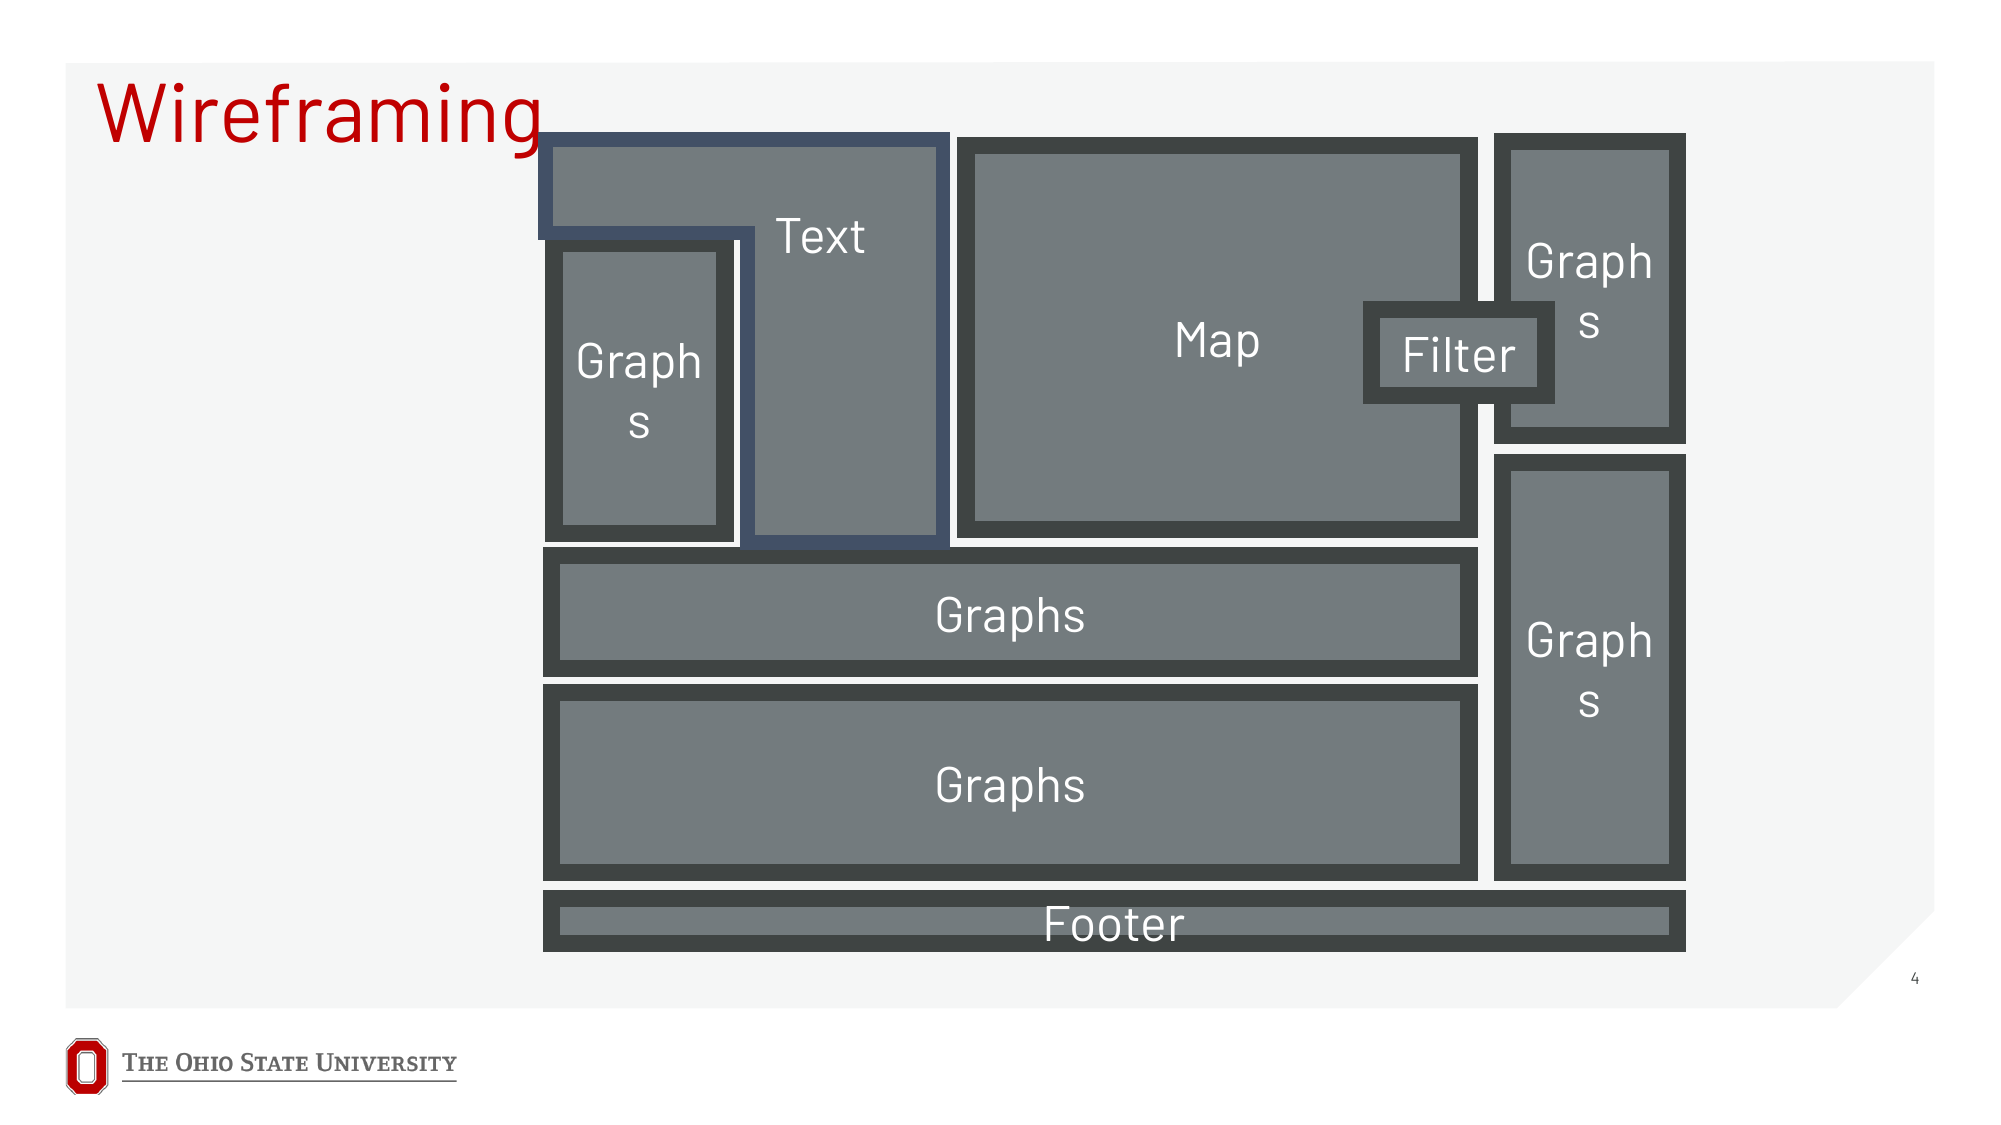

# Wireframing

Graphs
Map
Text
Graphs
Filter
Graphs
Graphs
Graphs
Footer
4